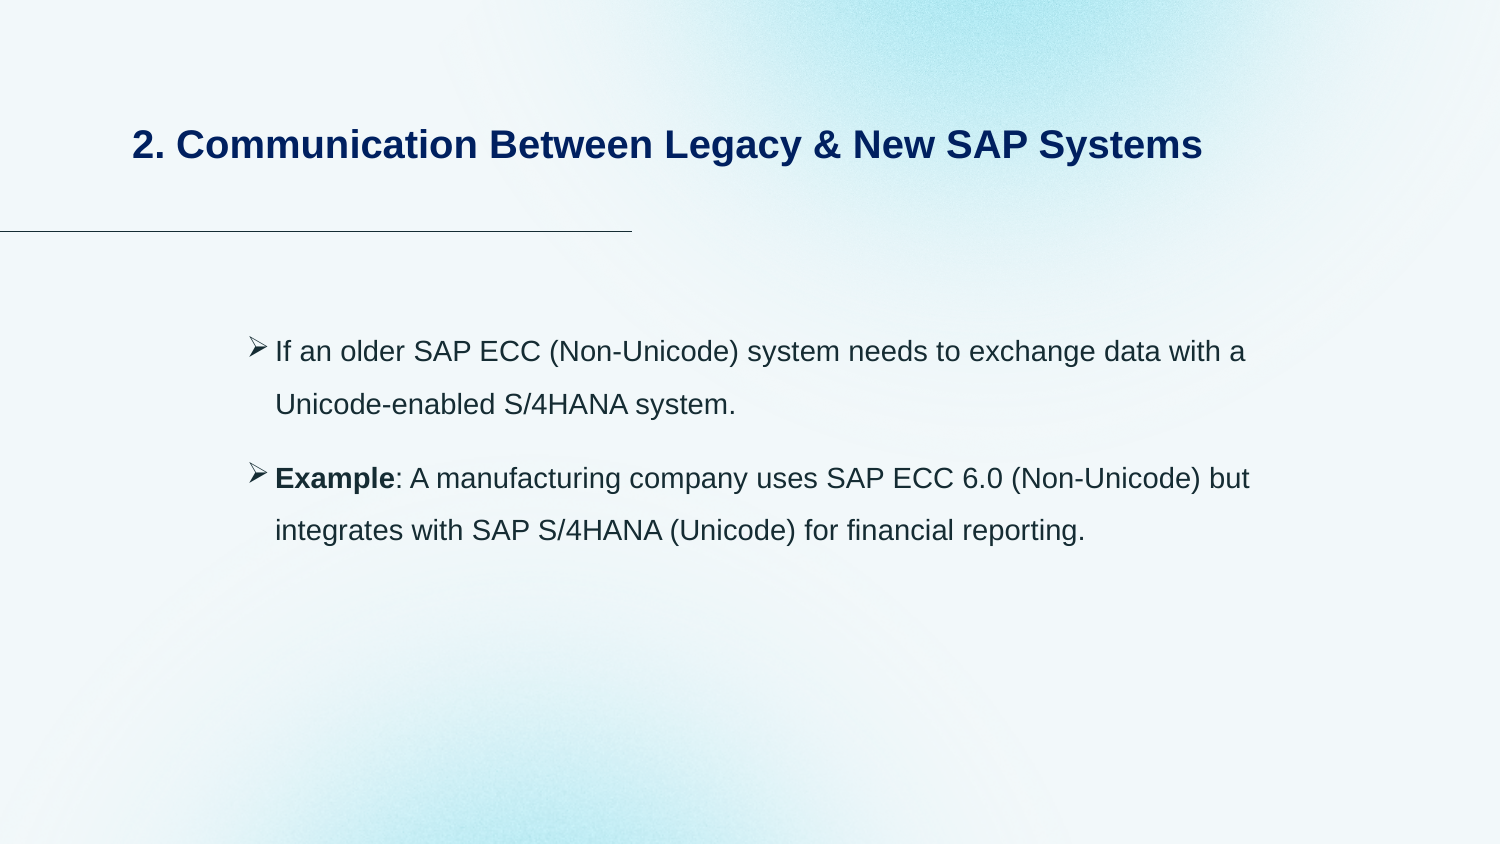

# 2. Communication Between Legacy & New SAP Systems
If an older SAP ECC (Non-Unicode) system needs to exchange data with a Unicode-enabled S/4HANA system.
Example: A manufacturing company uses SAP ECC 6.0 (Non-Unicode) but integrates with SAP S/4HANA (Unicode) for financial reporting.